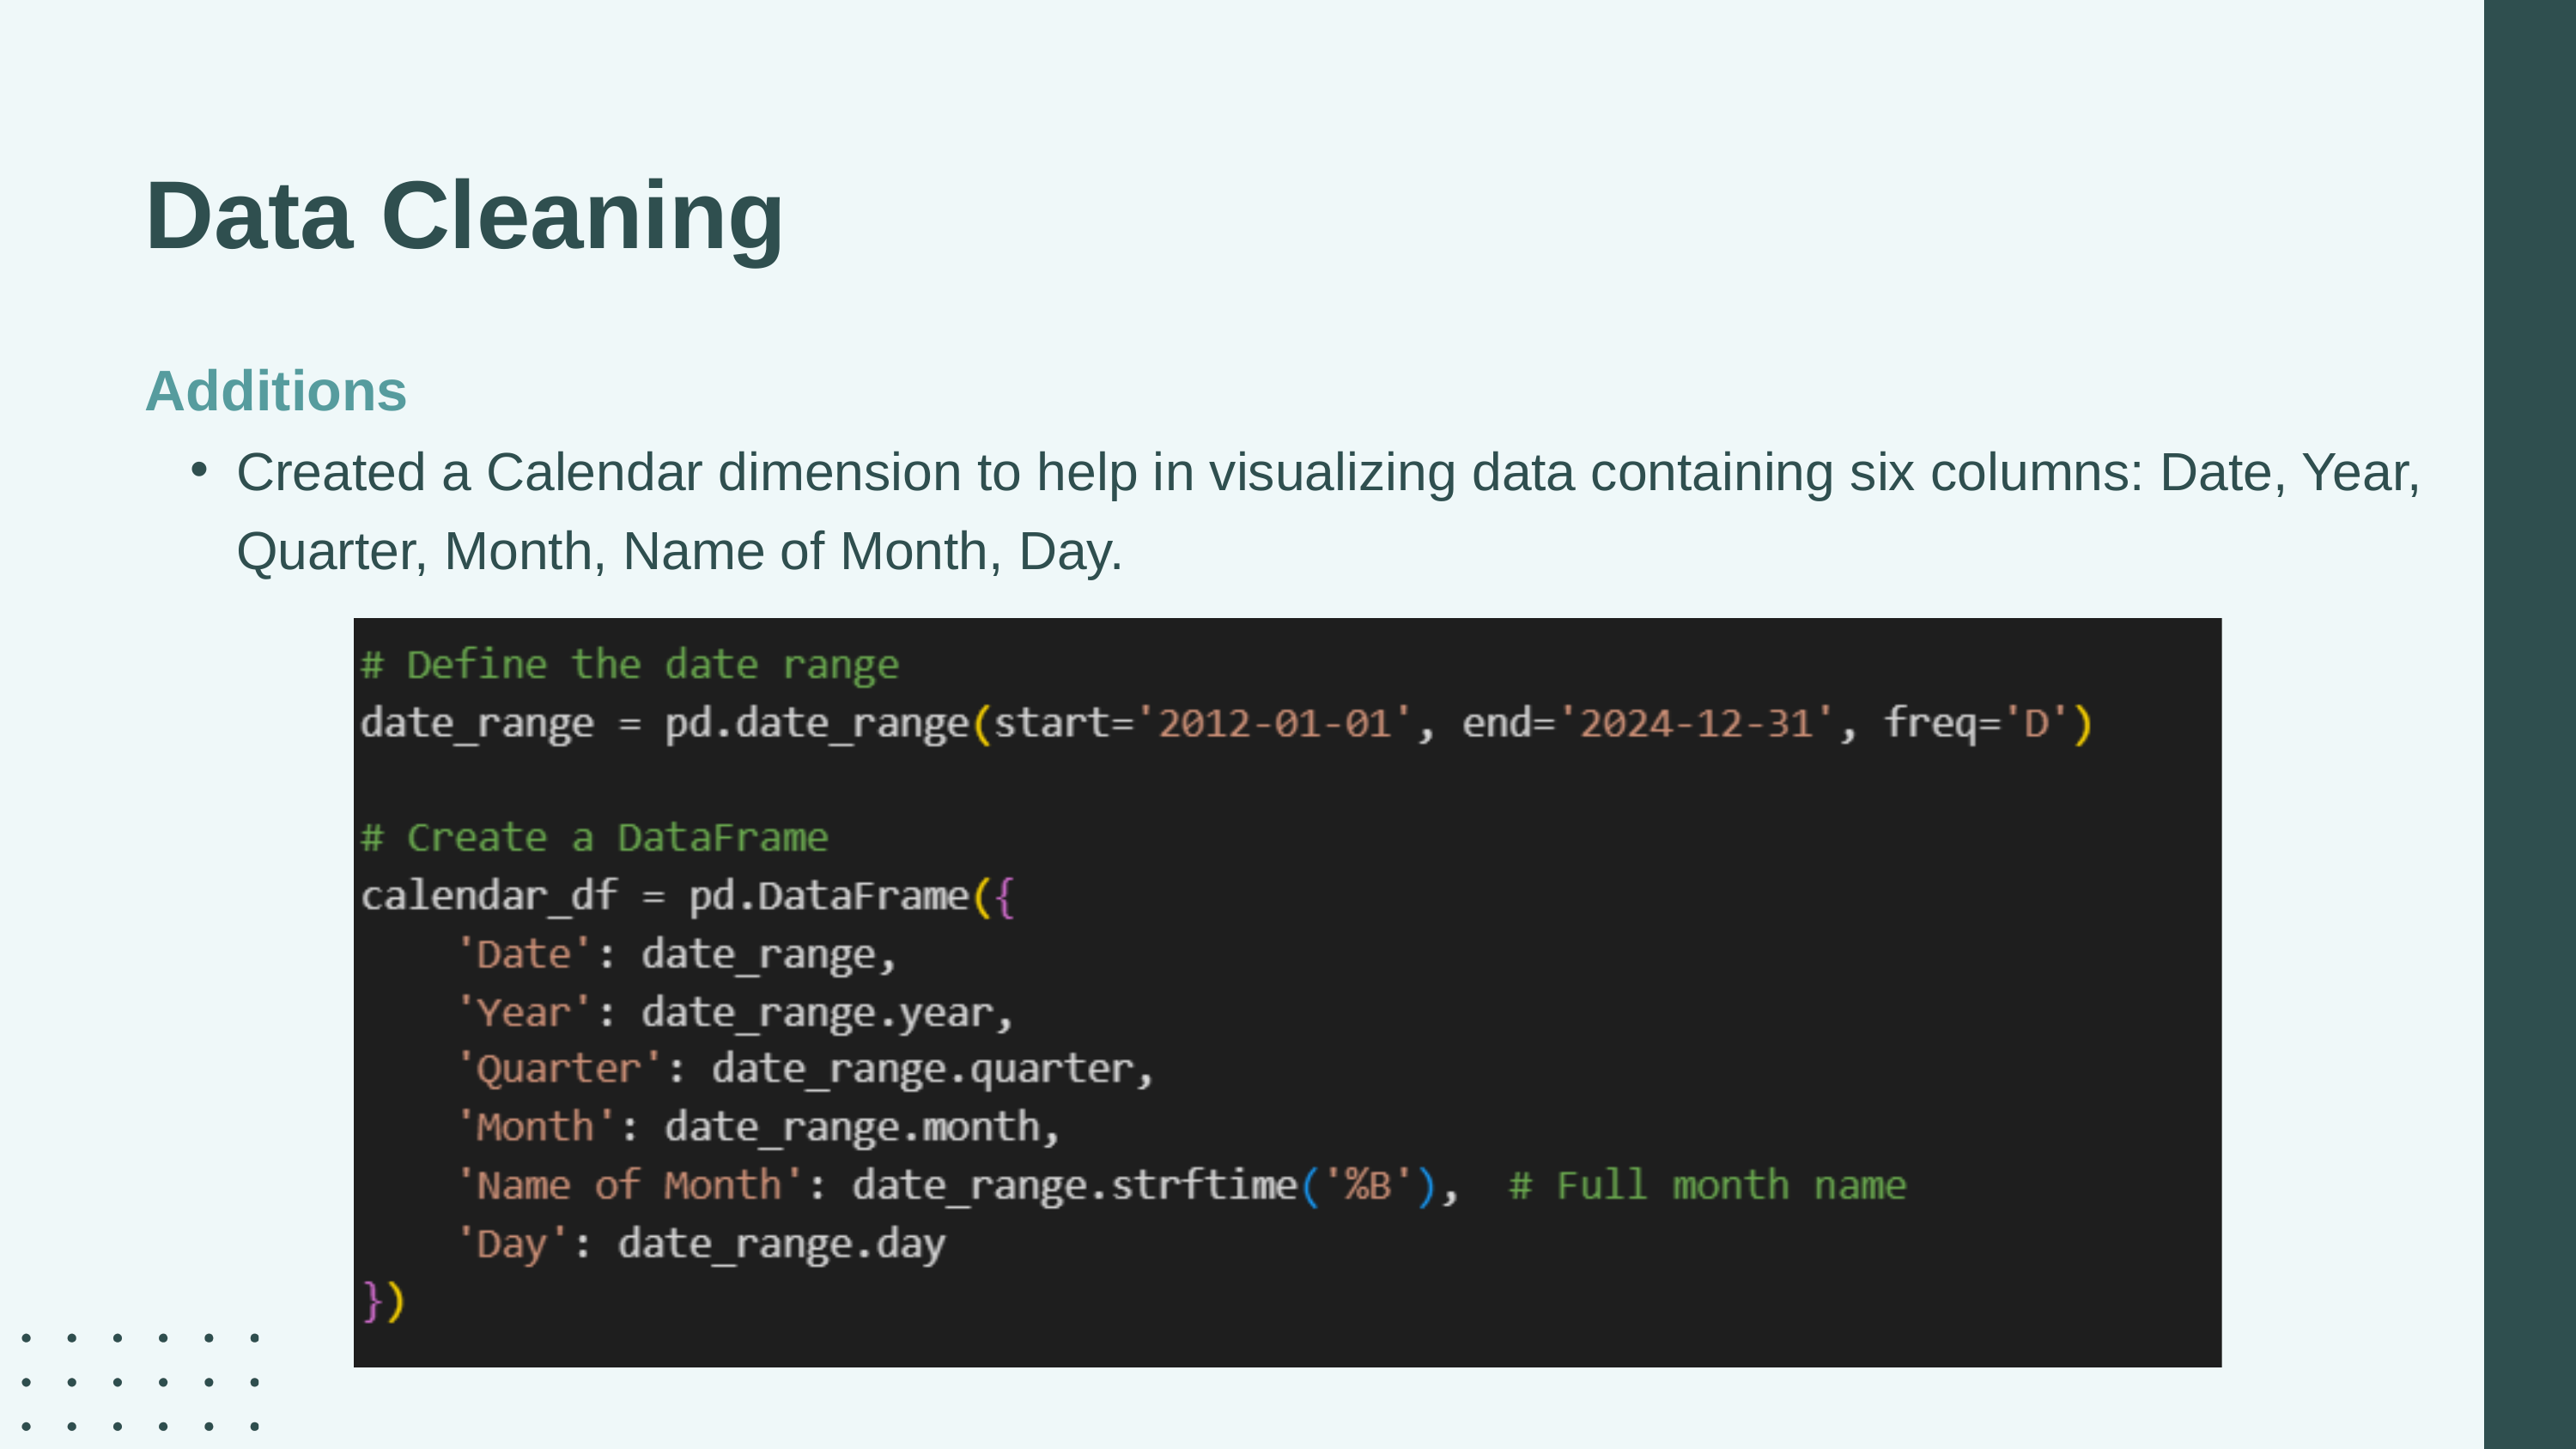

Data Cleaning
Additions
Created a Calendar dimension to help in visualizing data containing six columns: Date, Year, Quarter, Month, Name of Month, Day.